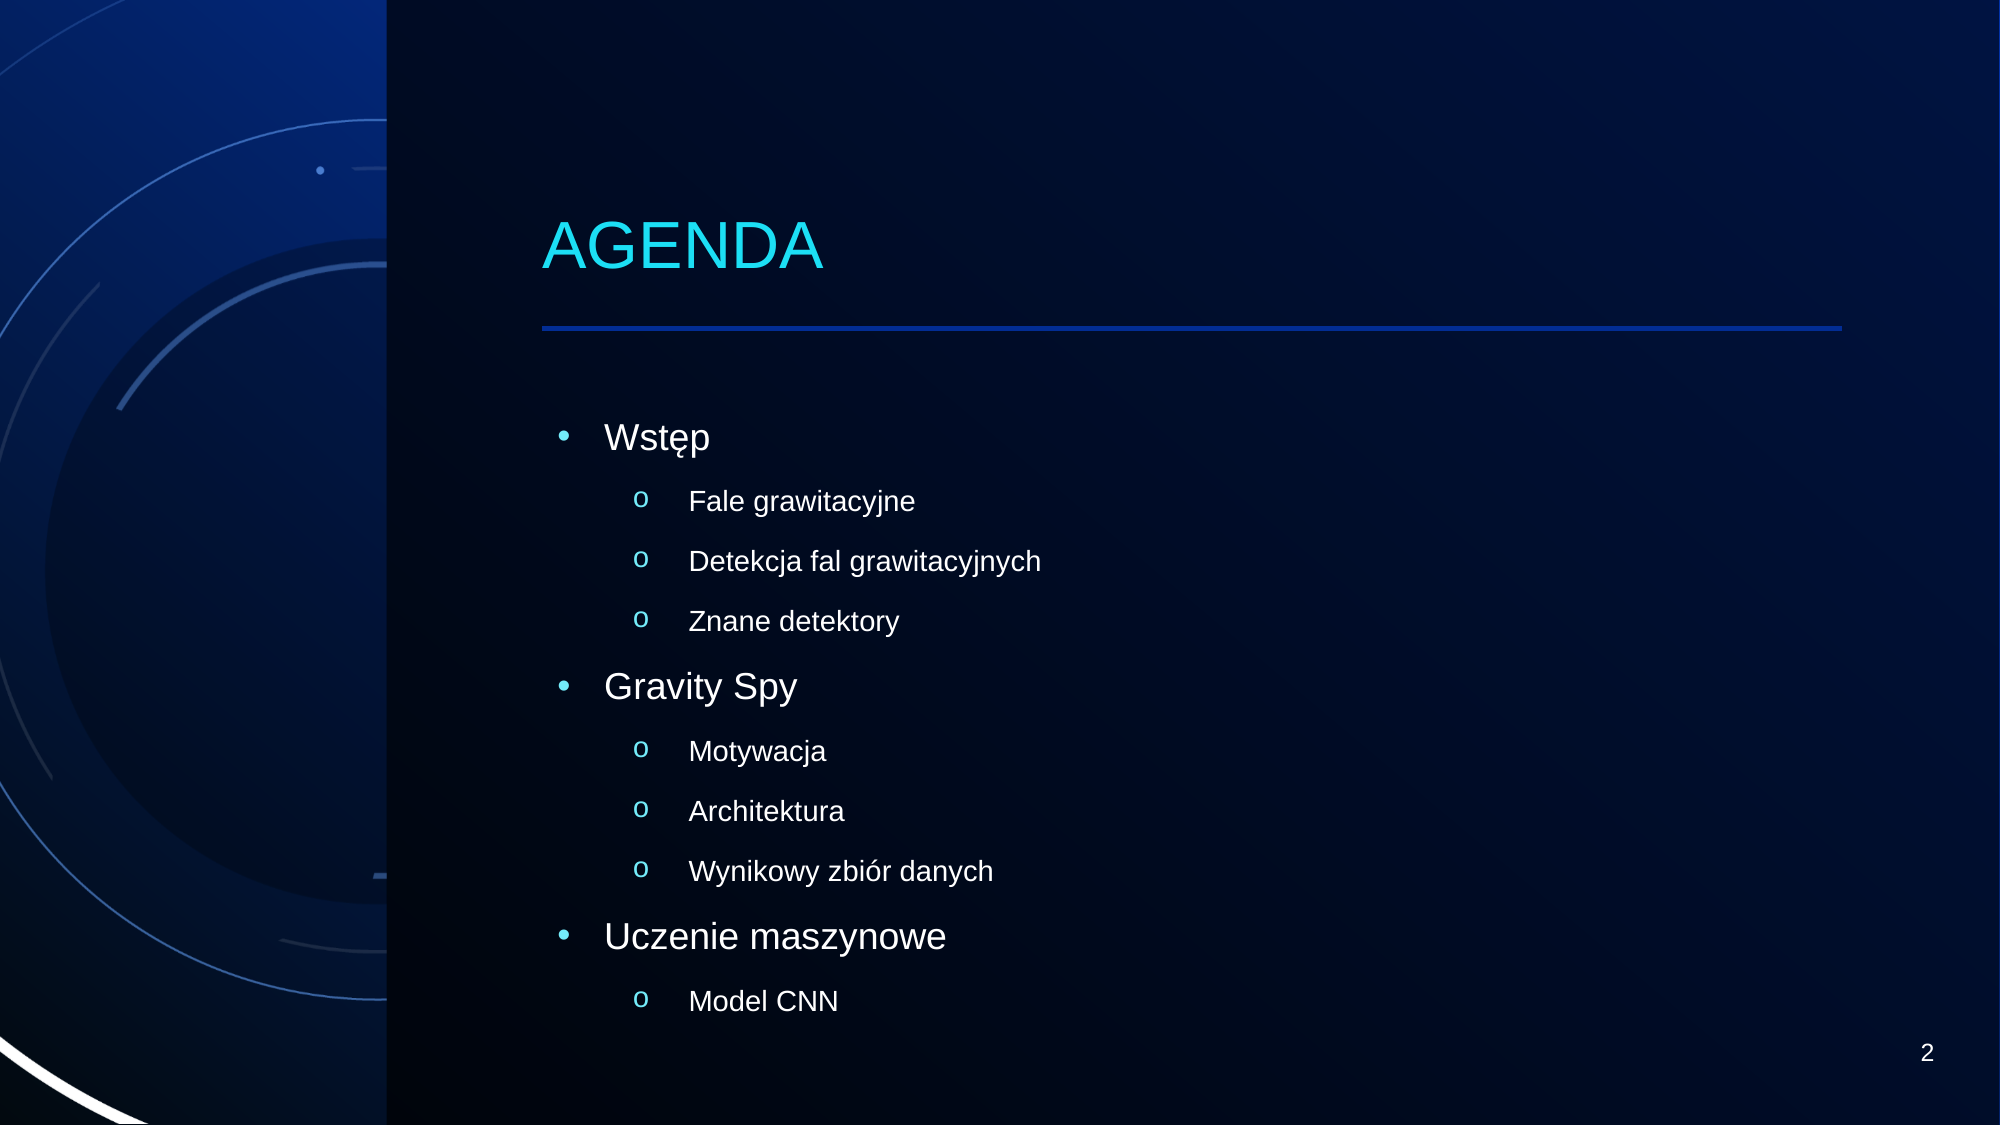

# Agenda
Wstęp
Fale grawitacyjne
Detekcja fal grawitacyjnych
Znane detektory
Gravity Spy
Motywacja
Architektura
Wynikowy zbiór danych
Uczenie maszynowe
Model CNN
2